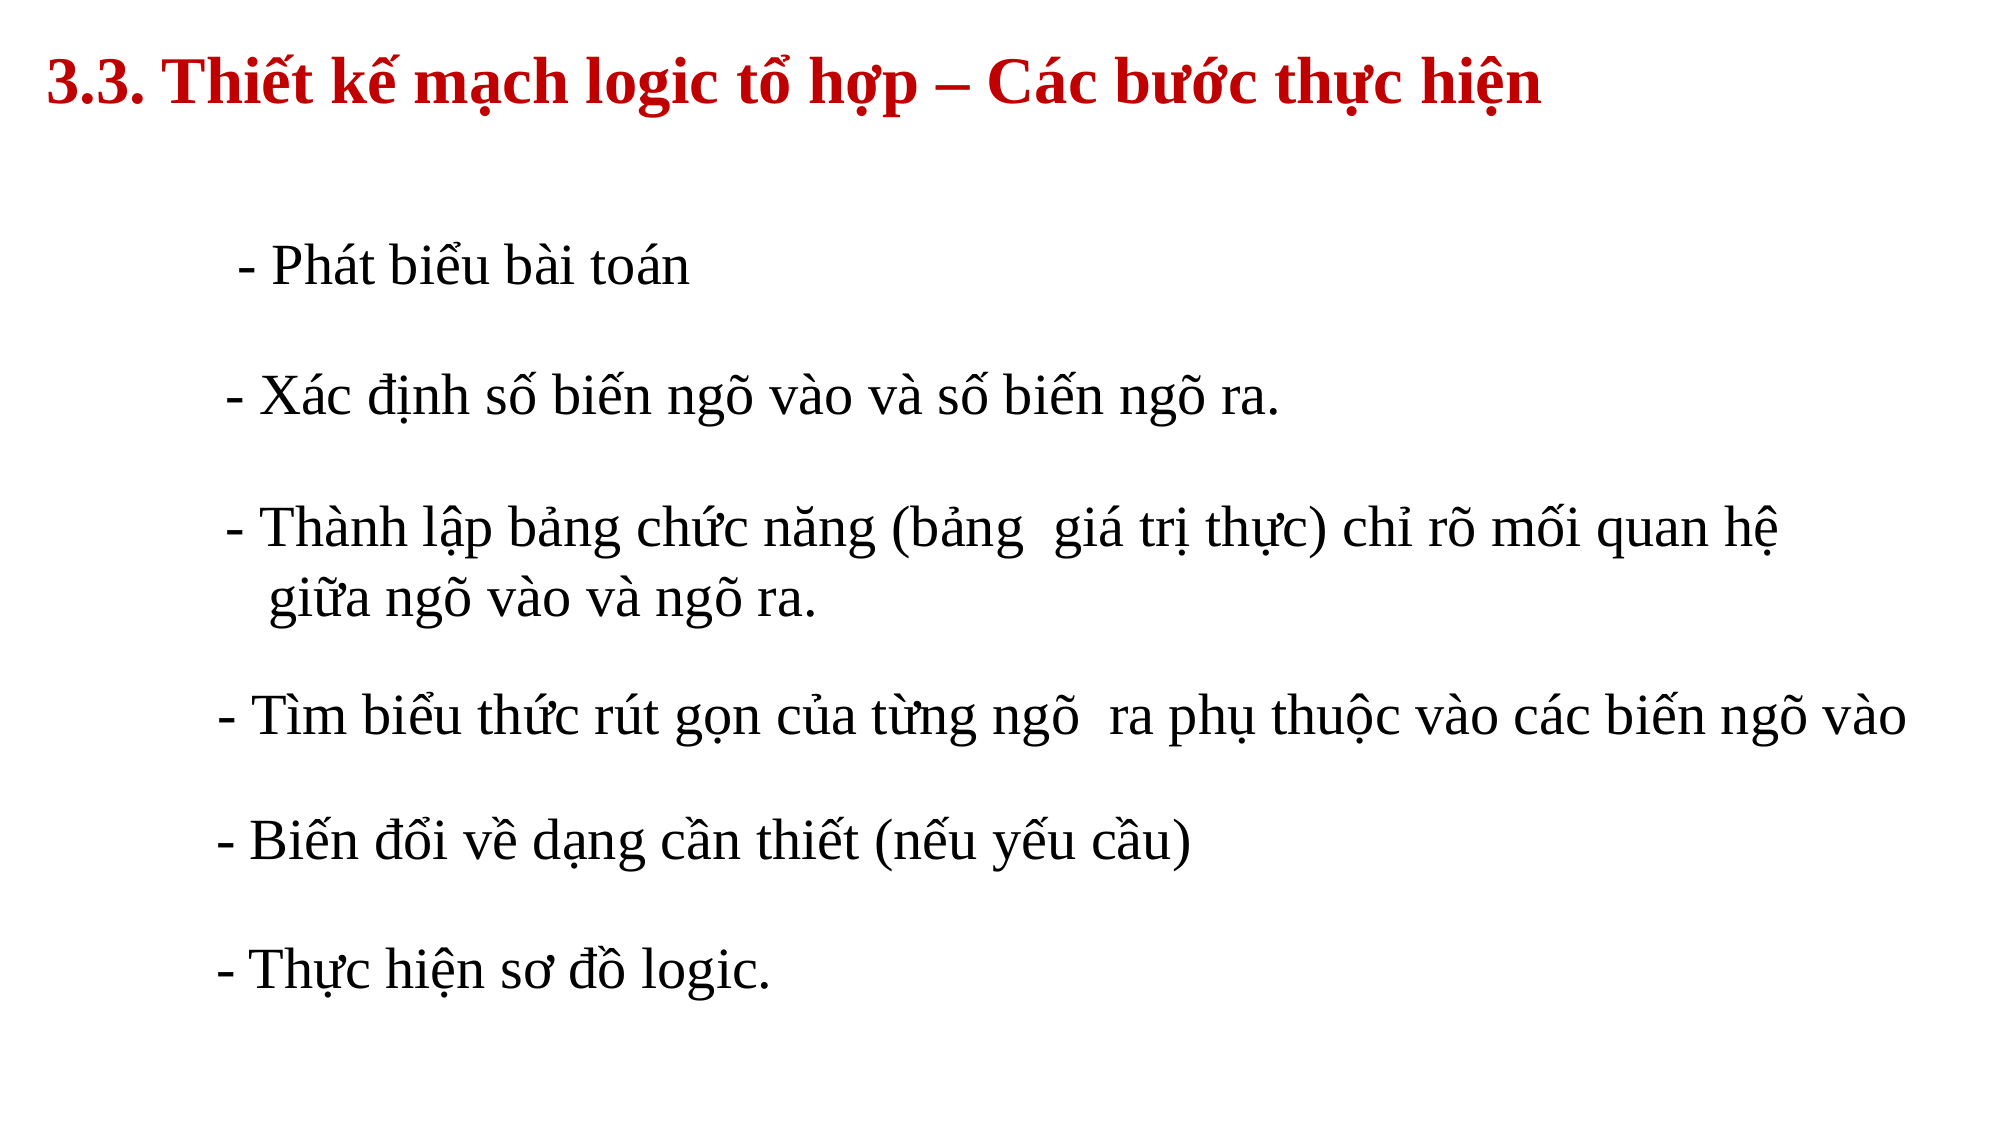

# 3.3. Thiết kế mạch logic tổ hợp – Các bước thực hiện
- Phát biểu bài toán
 - Xác định số biến ngõ vào và số biến ngõ ra.
 - Thành lập bảng chức năng (bảng  giá trị thực) chỉ rõ mối quan hệ giữa ngõ vào và ngõ ra.
 - Tìm biểu thức rút gọn của từng ngõ  ra phụ thuộc vào các biến ngõ vào
- Biến đổi về dạng cần thiết (nếu yếu cầu)
- Thực hiện sơ đồ logic.